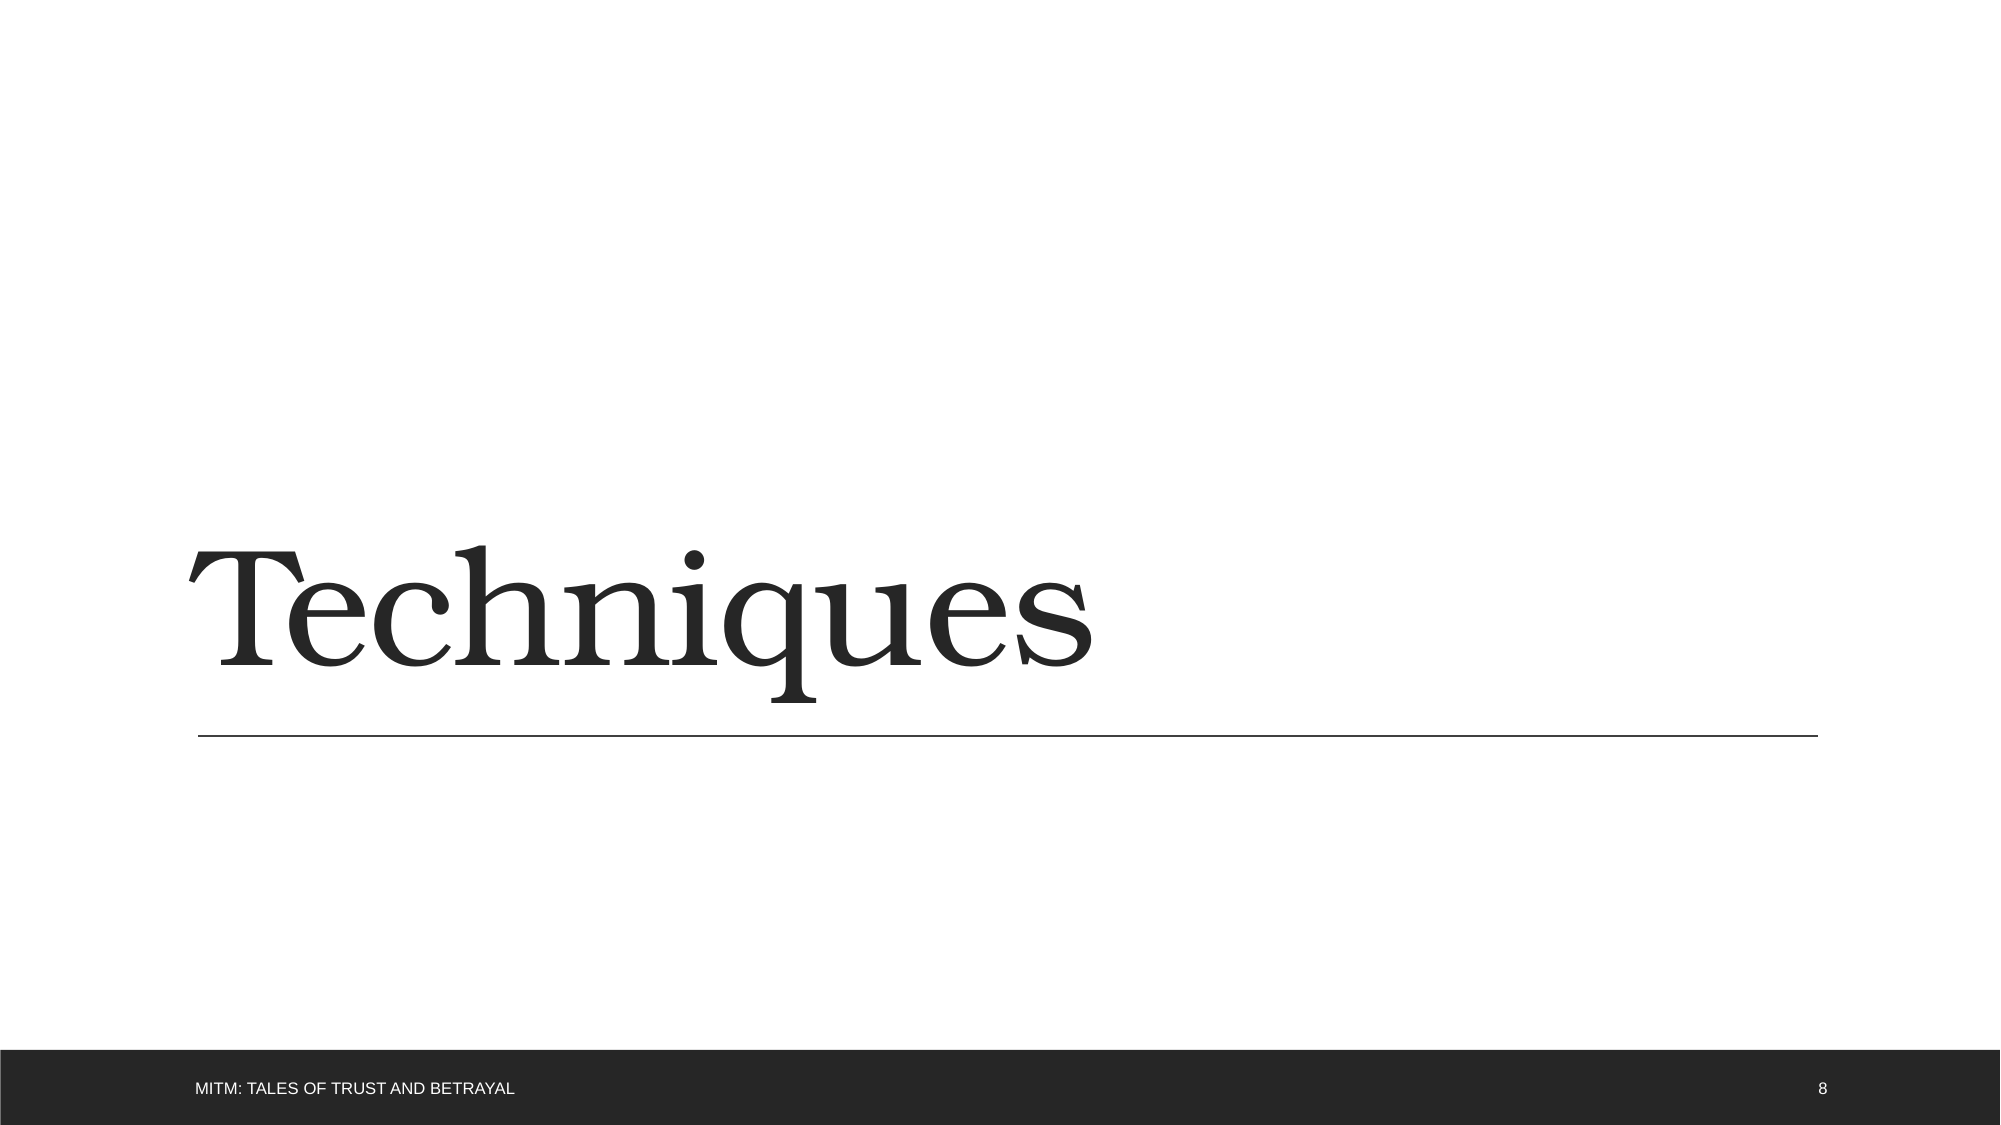

# Techniques

MITM: Tales of Trust and Betrayal
8